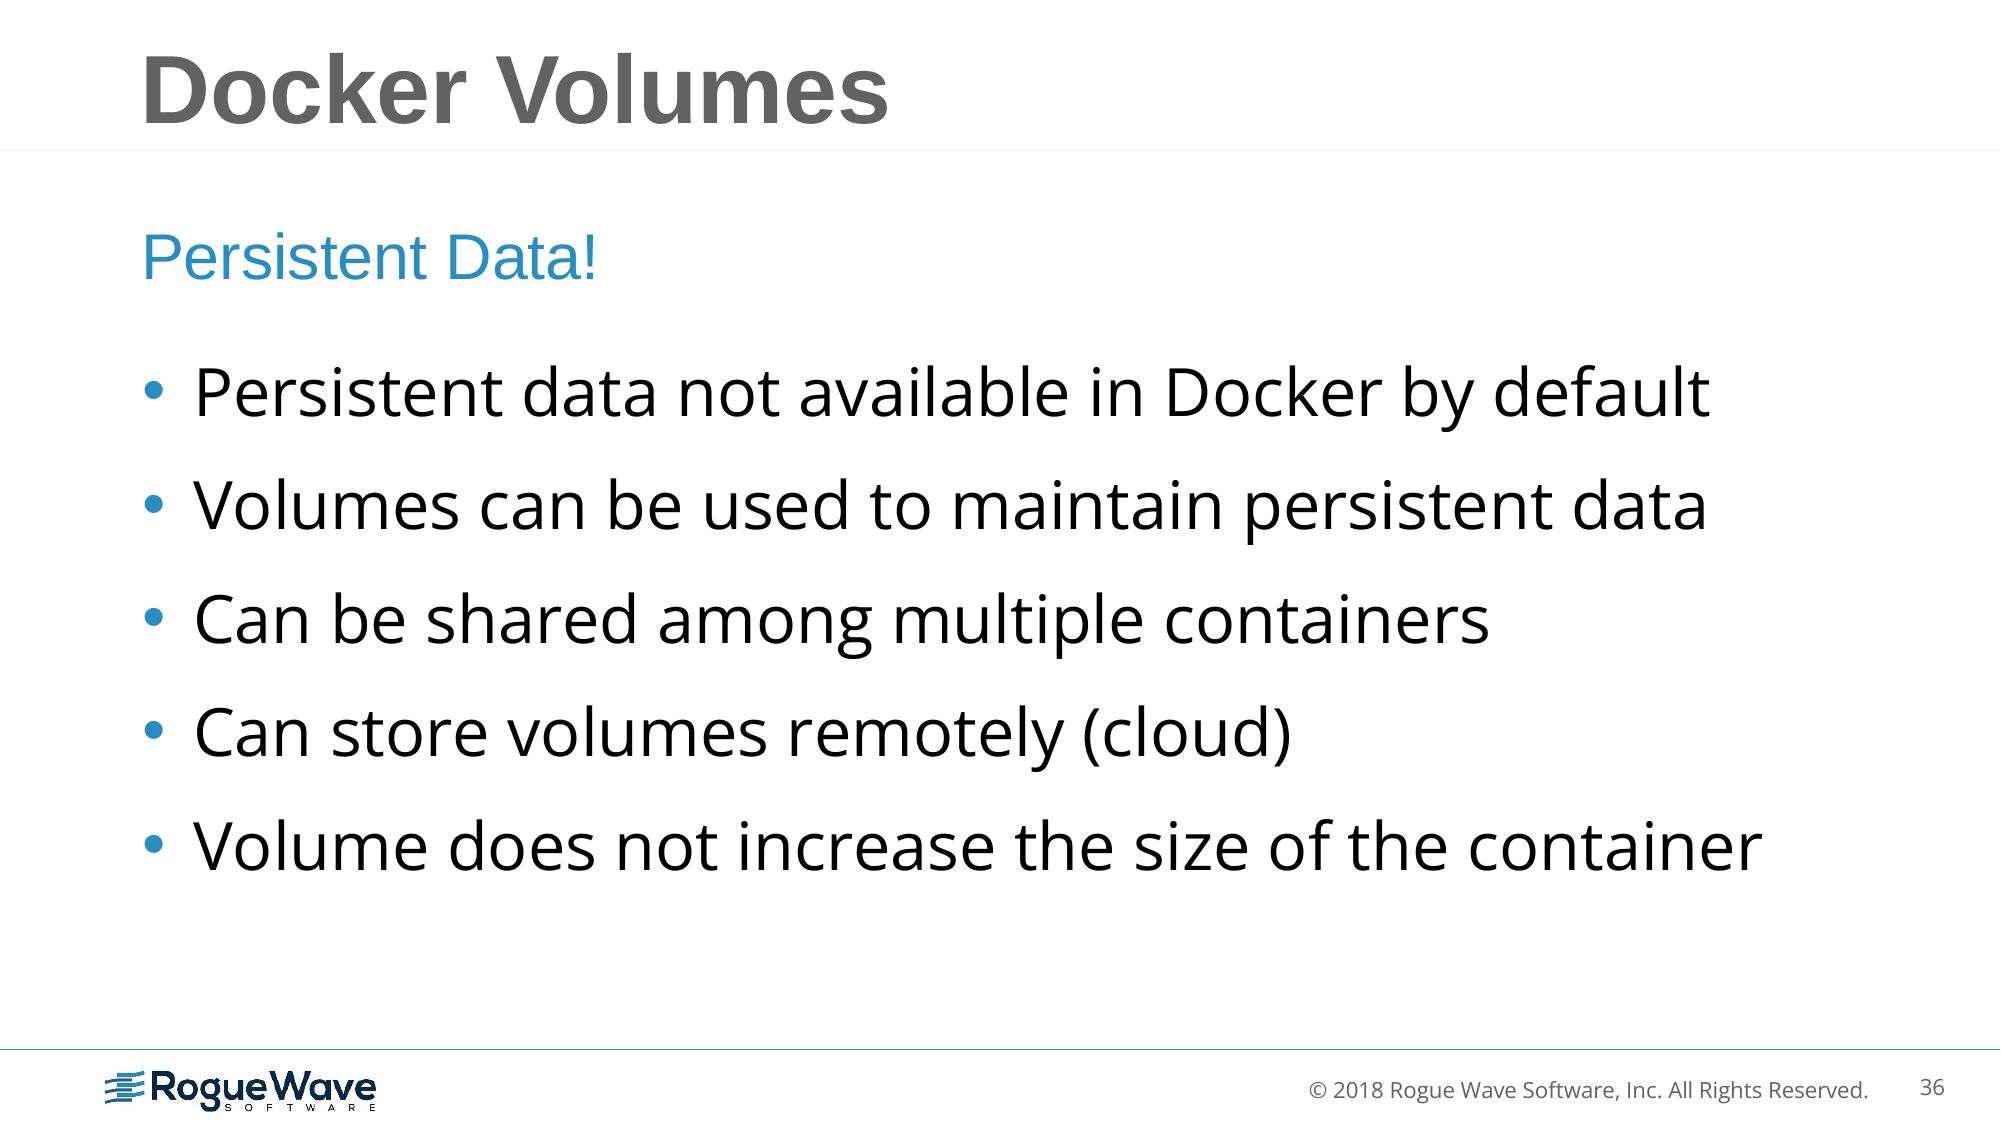

# Docker Volumes
Persistent Data!
Persistent data not available in Docker by default
Volumes can be used to maintain persistent data
Can be shared among multiple containers
Can store volumes remotely (cloud)
Volume does not increase the size of the container